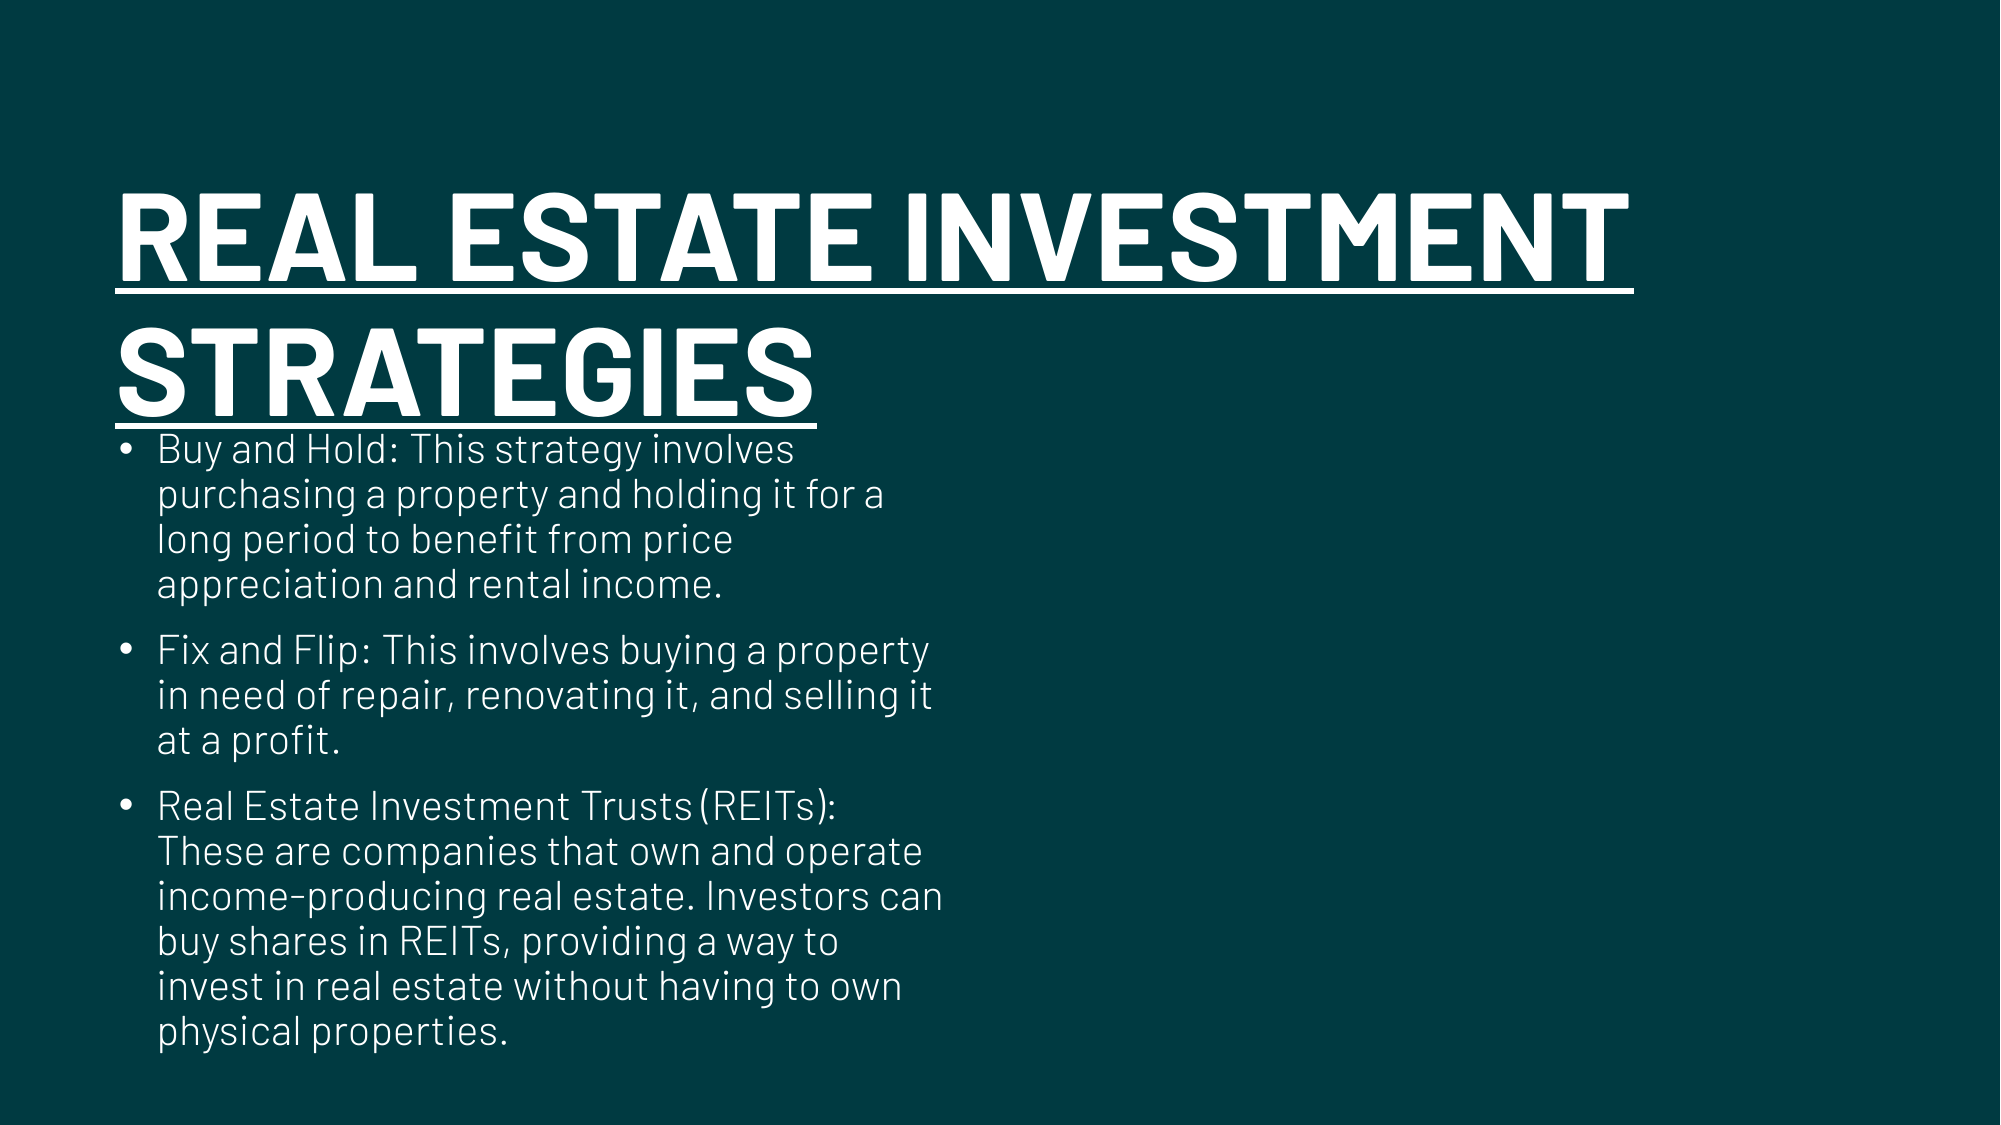

# REAL ESTATE INVESTMENT STRATEGIES

Buy and Hold: This strategy involves purchasing a property and holding it for a long period to benefit from price appreciation and rental income.
Fix and Flip: This involves buying a property in need of repair, renovating it, and selling it at a profit.
Real Estate Investment Trusts (REITs): These are companies that own and operate income-producing real estate. Investors can buy shares in REITs, providing a way to invest in real estate without having to own physical properties.